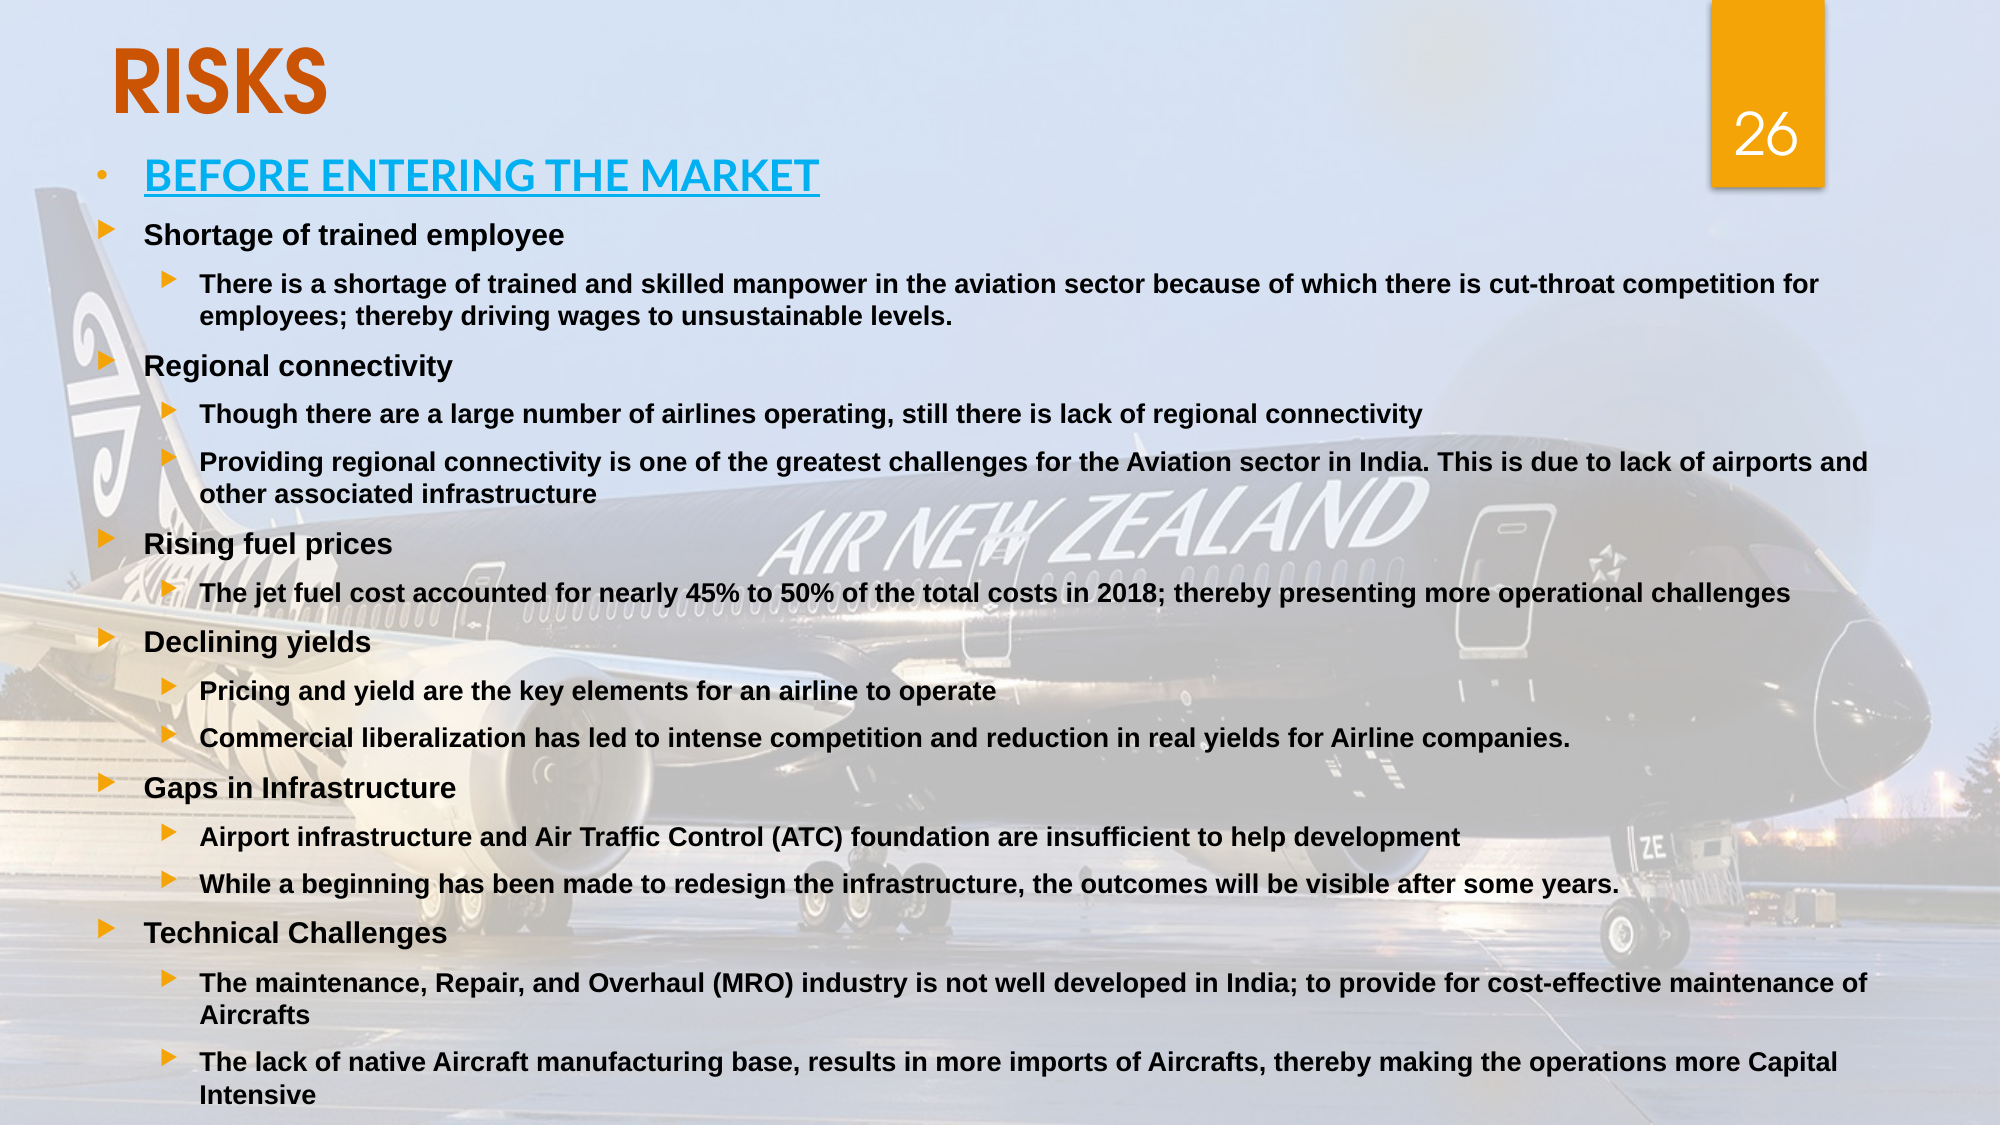

# RISKS
26
BEFORE ENTERING THE MARKET
Shortage of trained employee
There is a shortage of trained and skilled manpower in the aviation sector because of which there is cut-throat competition for employees; thereby driving wages to unsustainable levels.
Regional connectivity
Though there are a large number of airlines operating, still there is lack of regional connectivity
Providing regional connectivity is one of the greatest challenges for the Aviation sector in India. This is due to lack of airports and other associated infrastructure
Rising fuel prices
The jet fuel cost accounted for nearly 45% to 50% of the total costs in 2018; thereby presenting more operational challenges
Declining yields
Pricing and yield are the key elements for an airline to operate
Commercial liberalization has led to intense competition and reduction in real yields for Airline companies.
Gaps in Infrastructure
Airport infrastructure and Air Traffic Control (ATC) foundation are insufficient to help development
While a beginning has been made to redesign the infrastructure, the outcomes will be visible after some years.
Technical Challenges
The maintenance, Repair, and Overhaul (MRO) industry is not well developed in India; to provide for cost-effective maintenance of Aircrafts
The lack of native Aircraft manufacturing base, results in more imports of Aircrafts, thereby making the operations more Capital Intensive